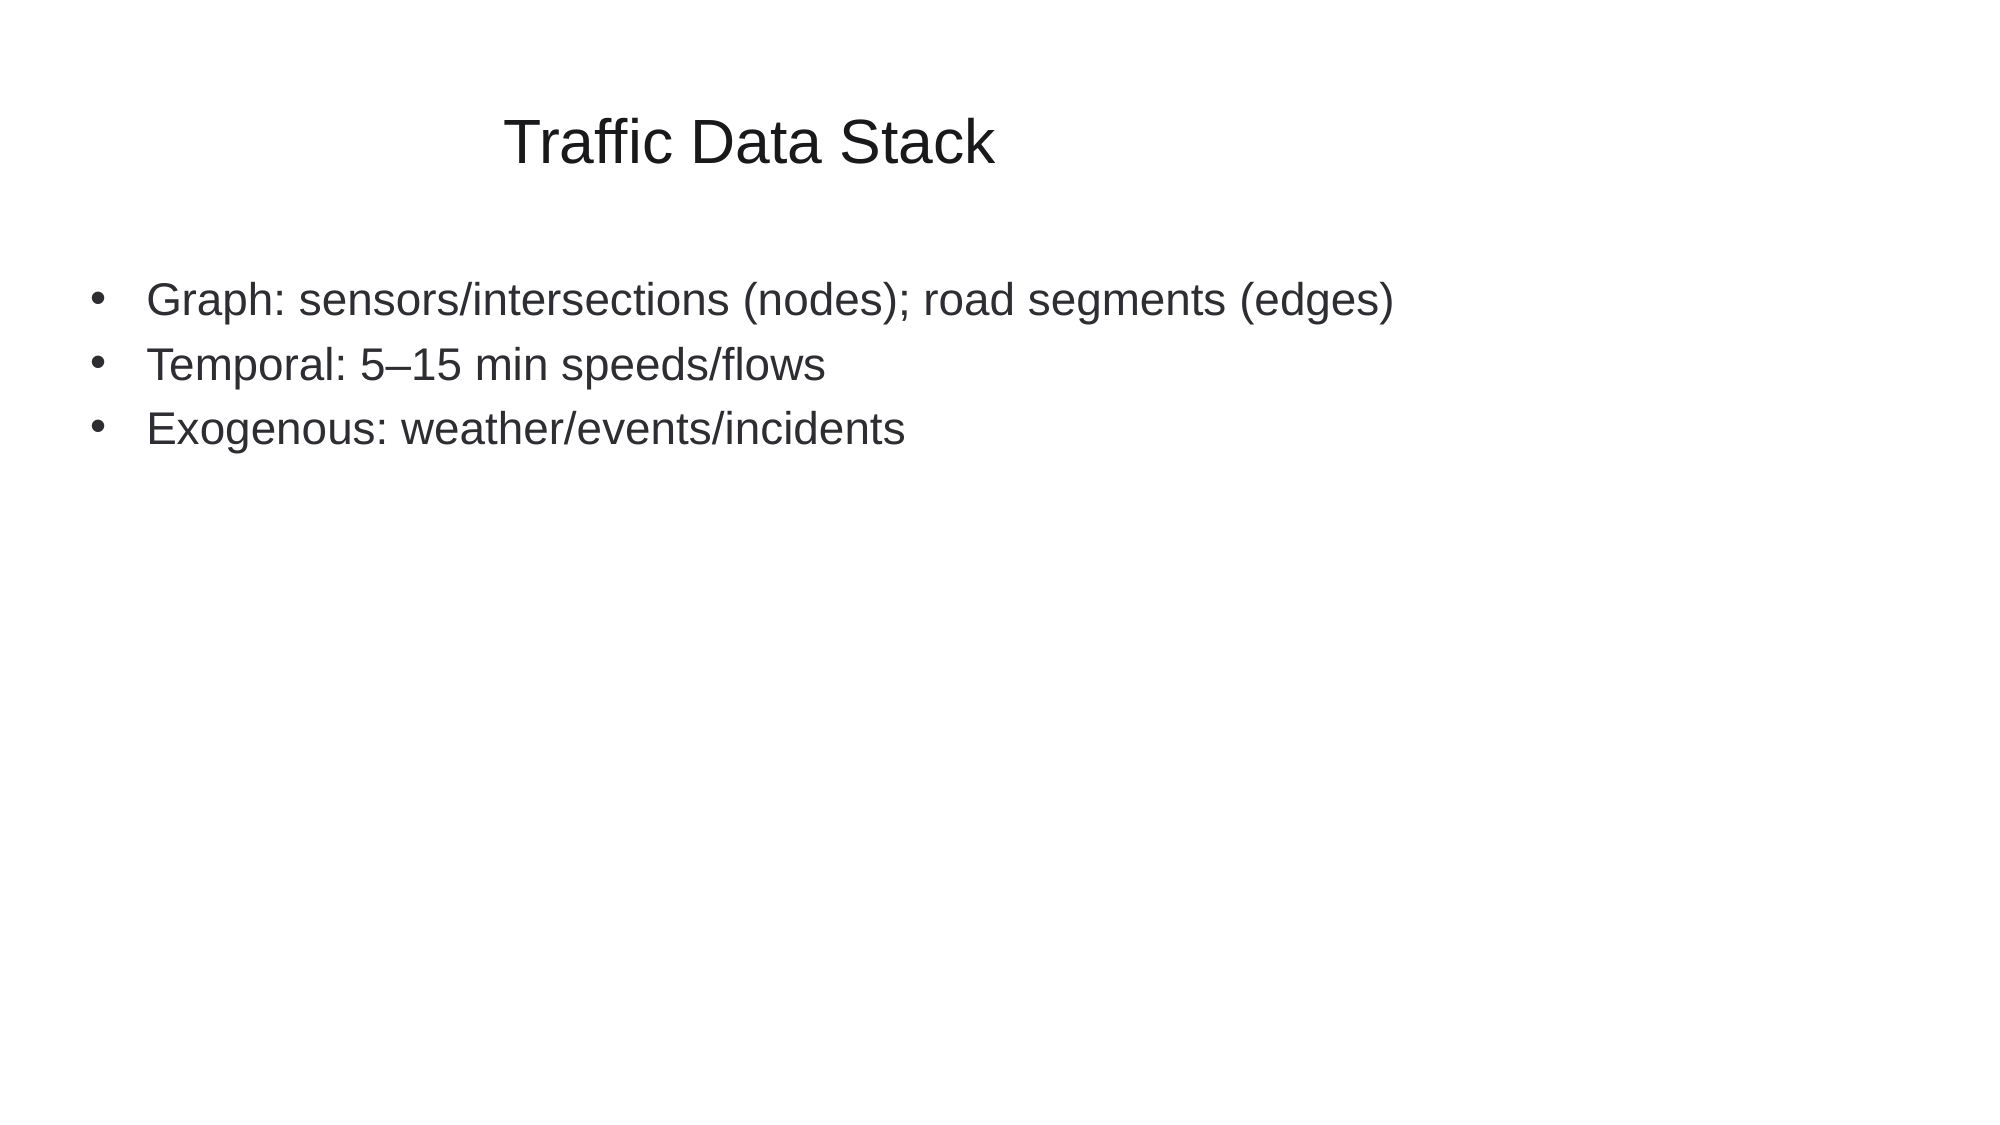

# Traffic Data Stack
Graph: sensors/intersections (nodes); road segments (edges)
Temporal: 5–15 min speeds/flows
Exogenous: weather/events/incidents